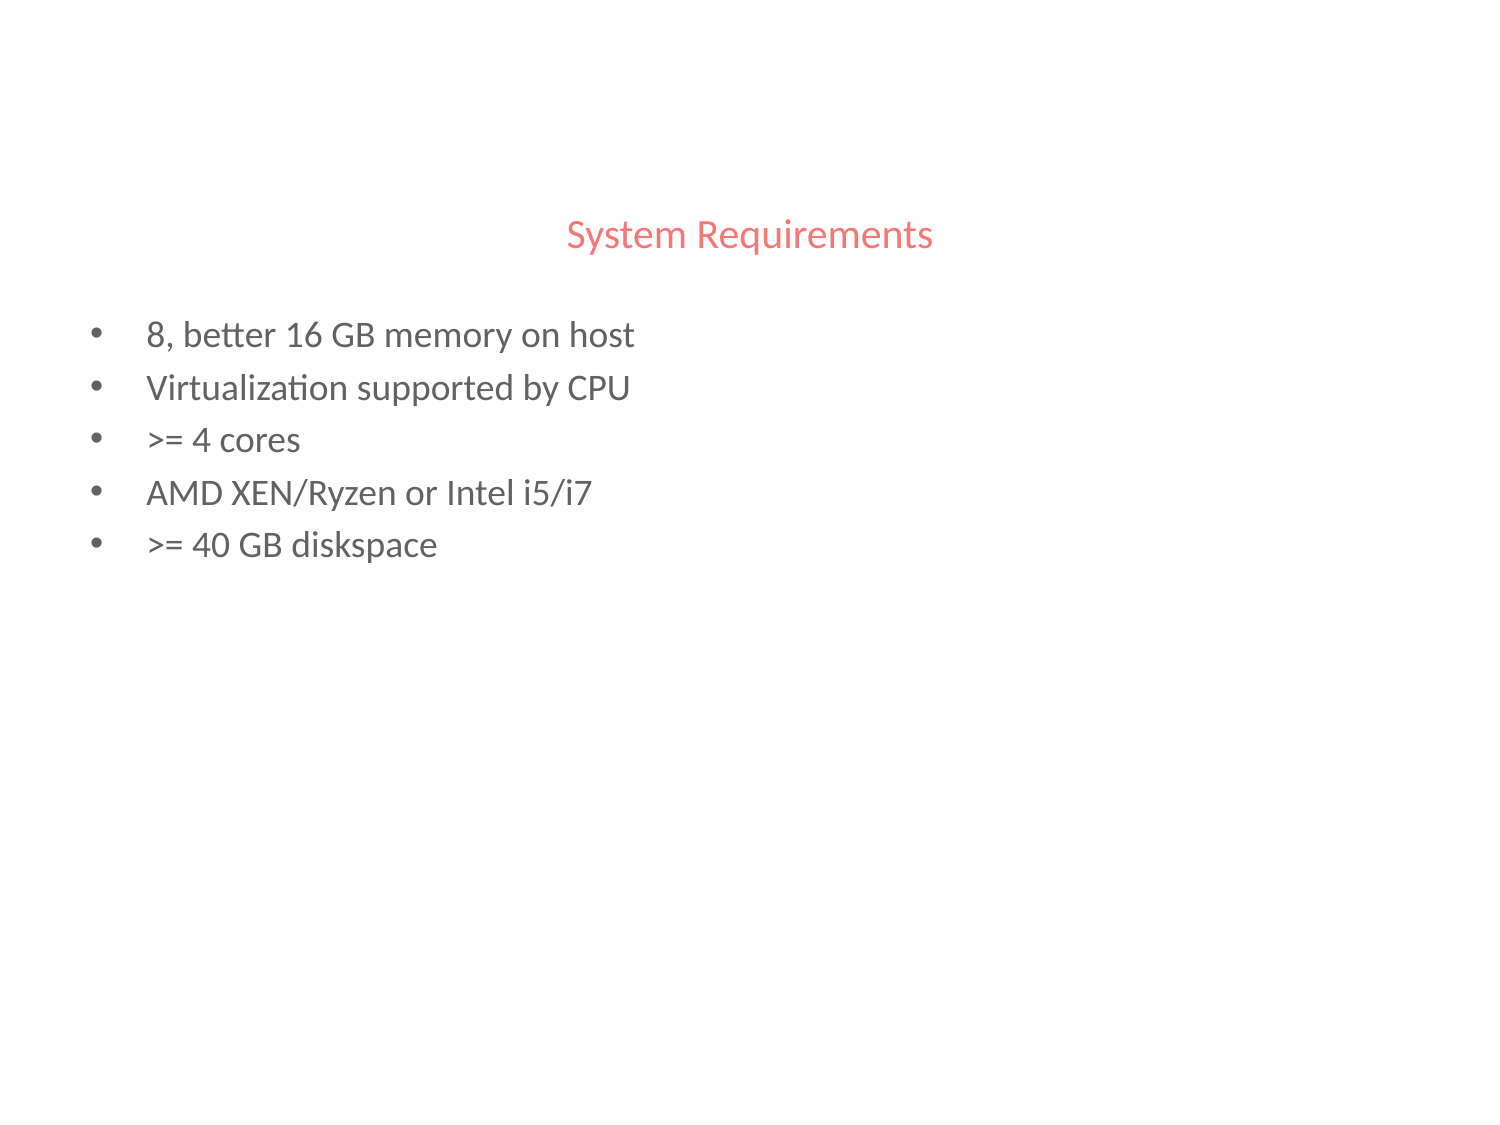

# System Requirements
8, better 16 GB memory on host
Virtualization supported by CPU
>= 4 cores
AMD XEN/Ryzen or Intel i5/i7
>= 40 GB diskspace